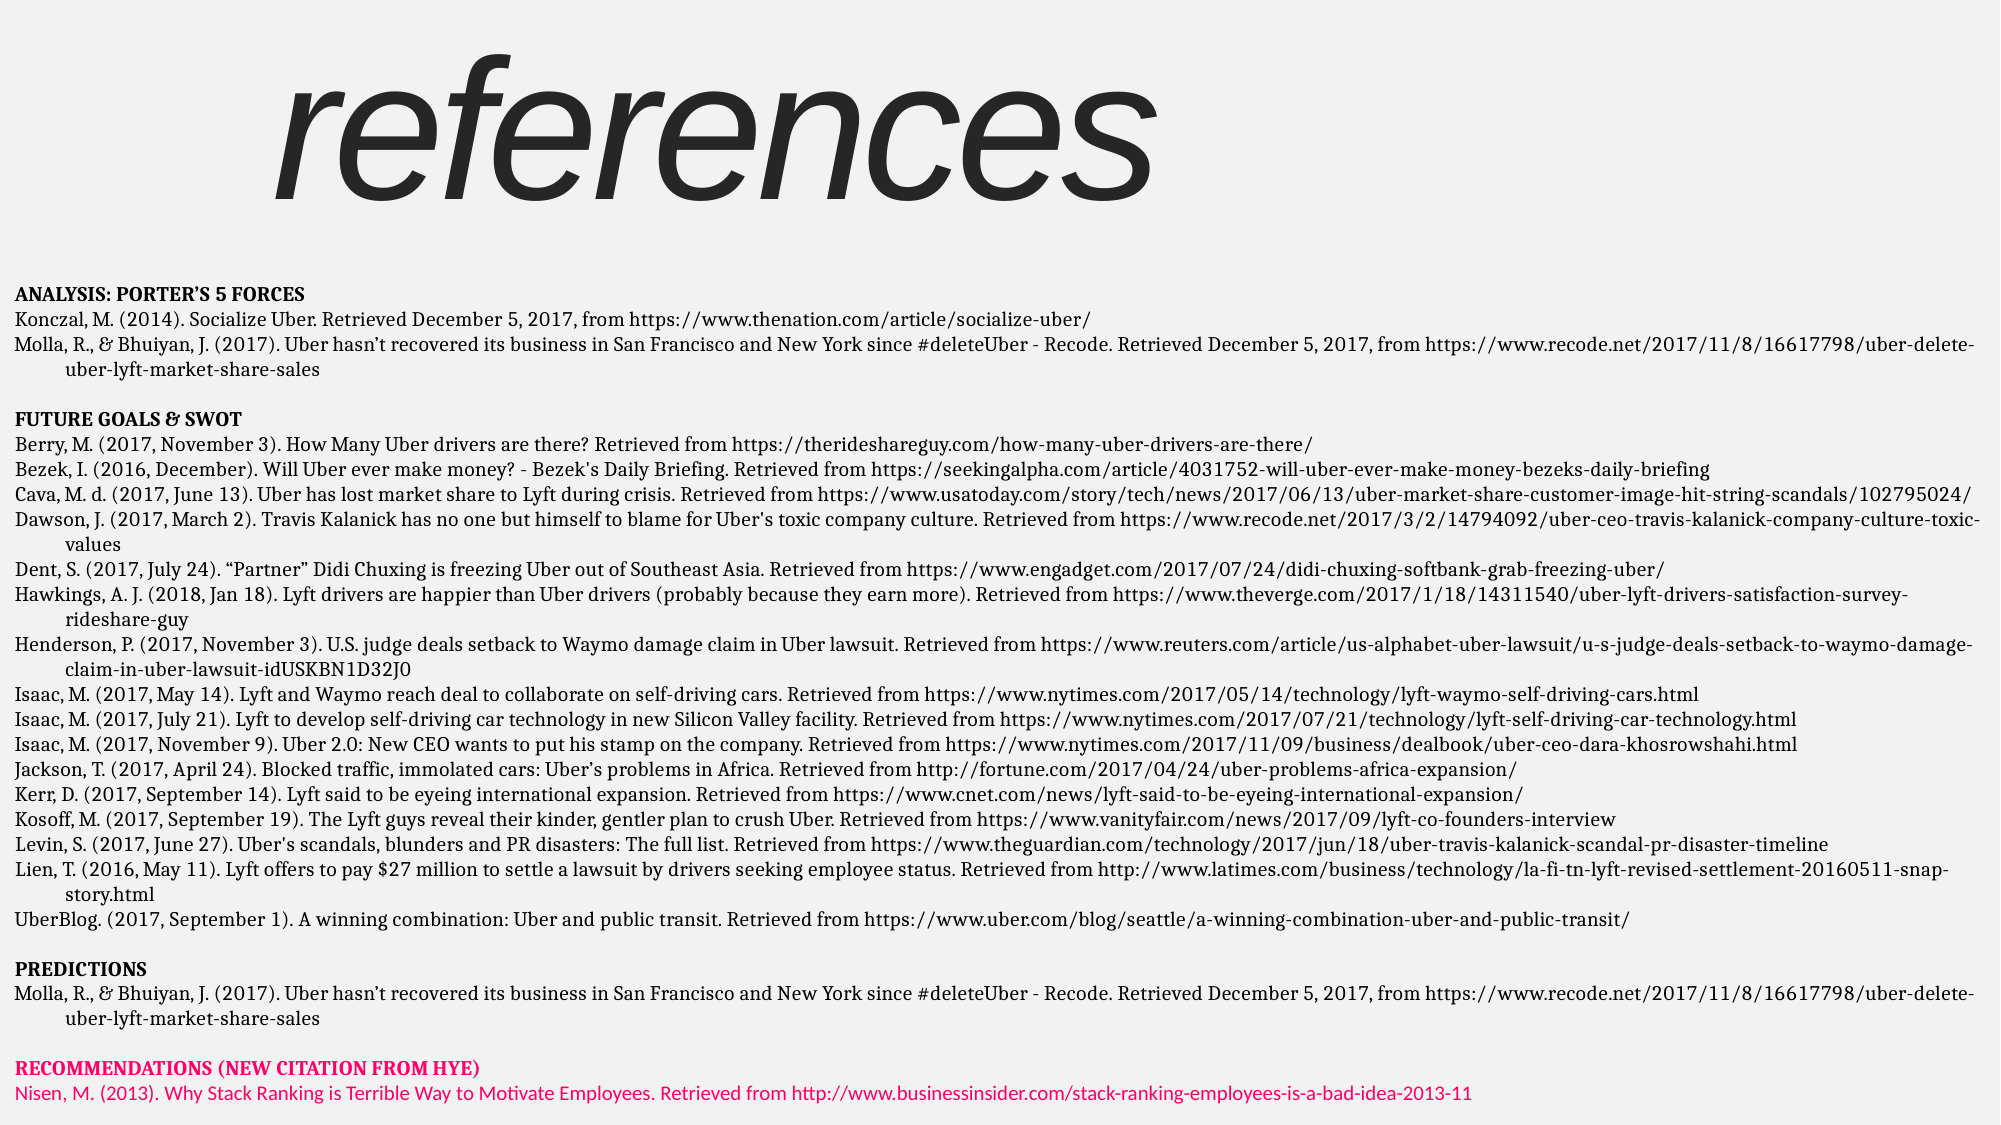

references
ANALYSIS: PORTER’S 5 FORCES
Konczal, M. (2014). Socialize Uber. Retrieved December 5, 2017, from https://www.thenation.com/article/socialize-uber/
Molla, R., & Bhuiyan, J. (2017). Uber hasn’t recovered its business in San Francisco and New York since #deleteUber - Recode. Retrieved December 5, 2017, from https://www.recode.net/2017/11/8/16617798/uber-delete-uber-lyft-market-share-sales

FUTURE GOALS & SWOT
Berry, M. (2017, November 3). How Many Uber drivers are there? Retrieved from https://therideshareguy.com/how-many-uber-drivers-are-there/
Bezek, I. (2016, December). Will Uber ever make money? - Bezek's Daily Briefing. Retrieved from https://seekingalpha.com/article/4031752-will-uber-ever-make-money-bezeks-daily-briefing
Cava, M. d. (2017, June 13). Uber has lost market share to Lyft during crisis. Retrieved from https://www.usatoday.com/story/tech/news/2017/06/13/uber-market-share-customer-image-hit-string-scandals/102795024/
Dawson, J. (2017, March 2). Travis Kalanick has no one but himself to blame for Uber's toxic company culture. Retrieved from https://www.recode.net/2017/3/2/14794092/uber-ceo-travis-kalanick-company-culture-toxic-values
Dent, S. (2017, July 24). “Partner” Didi Chuxing is freezing Uber out of Southeast Asia. Retrieved from https://www.engadget.com/2017/07/24/didi-chuxing-softbank-grab-freezing-uber/
Hawkings, A. J. (2018, Jan 18). Lyft drivers are happier than Uber drivers (probably because they earn more). Retrieved from https://www.theverge.com/2017/1/18/14311540/uber-lyft-drivers-satisfaction-survey-rideshare-guy
Henderson, P. (2017, November 3). U.S. judge deals setback to Waymo damage claim in Uber lawsuit. Retrieved from https://www.reuters.com/article/us-alphabet-uber-lawsuit/u-s-judge-deals-setback-to-waymo-damage-claim-in-uber-lawsuit-idUSKBN1D32J0
Isaac, M. (2017, May 14). Lyft and Waymo reach deal to collaborate on self-driving cars. Retrieved from https://www.nytimes.com/2017/05/14/technology/lyft-waymo-self-driving-cars.html
Isaac, M. (2017, July 21). Lyft to develop self-driving car technology in new Silicon Valley facility. Retrieved from https://www.nytimes.com/2017/07/21/technology/lyft-self-driving-car-technology.html
Isaac, M. (2017, November 9). Uber 2.0: New CEO wants to put his stamp on the company. Retrieved from https://www.nytimes.com/2017/11/09/business/dealbook/uber-ceo-dara-khosrowshahi.html
Jackson, T. (2017, April 24). Blocked traffic, immolated cars: Uber’s problems in Africa. Retrieved from http://fortune.com/2017/04/24/uber-problems-africa-expansion/
Kerr, D. (2017, September 14). Lyft said to be eyeing international expansion. Retrieved from https://www.cnet.com/news/lyft-said-to-be-eyeing-international-expansion/
Kosoff, M. (2017, September 19). The Lyft guys reveal their kinder, gentler plan to crush Uber. Retrieved from https://www.vanityfair.com/news/2017/09/lyft-co-founders-interview
Levin, S. (2017, June 27). Uber's scandals, blunders and PR disasters: The full list. Retrieved from https://www.theguardian.com/technology/2017/jun/18/uber-travis-kalanick-scandal-pr-disaster-timeline
Lien, T. (2016, May 11). Lyft offers to pay $27 million to settle a lawsuit by drivers seeking employee status. Retrieved from http://www.latimes.com/business/technology/la-fi-tn-lyft-revised-settlement-20160511-snap-story.html
UberBlog. (2017, September 1). A winning combination: Uber and public transit. Retrieved from https://www.uber.com/blog/seattle/a-winning-combination-uber-and-public-transit/

PREDICTIONS
Molla, R., & Bhuiyan, J. (2017). Uber hasn’t recovered its business in San Francisco and New York since #deleteUber - Recode. Retrieved December 5, 2017, from https://www.recode.net/2017/11/8/16617798/uber-delete-uber-lyft-market-share-sales

RECOMMENDATIONS (NEW CITATION FROM HYE)
Nisen, M. (2013). Why Stack Ranking is Terrible Way to Motivate Employees. Retrieved from http://www.businessinsider.com/stack-ranking-employees-is-a-bad-idea-2013-11